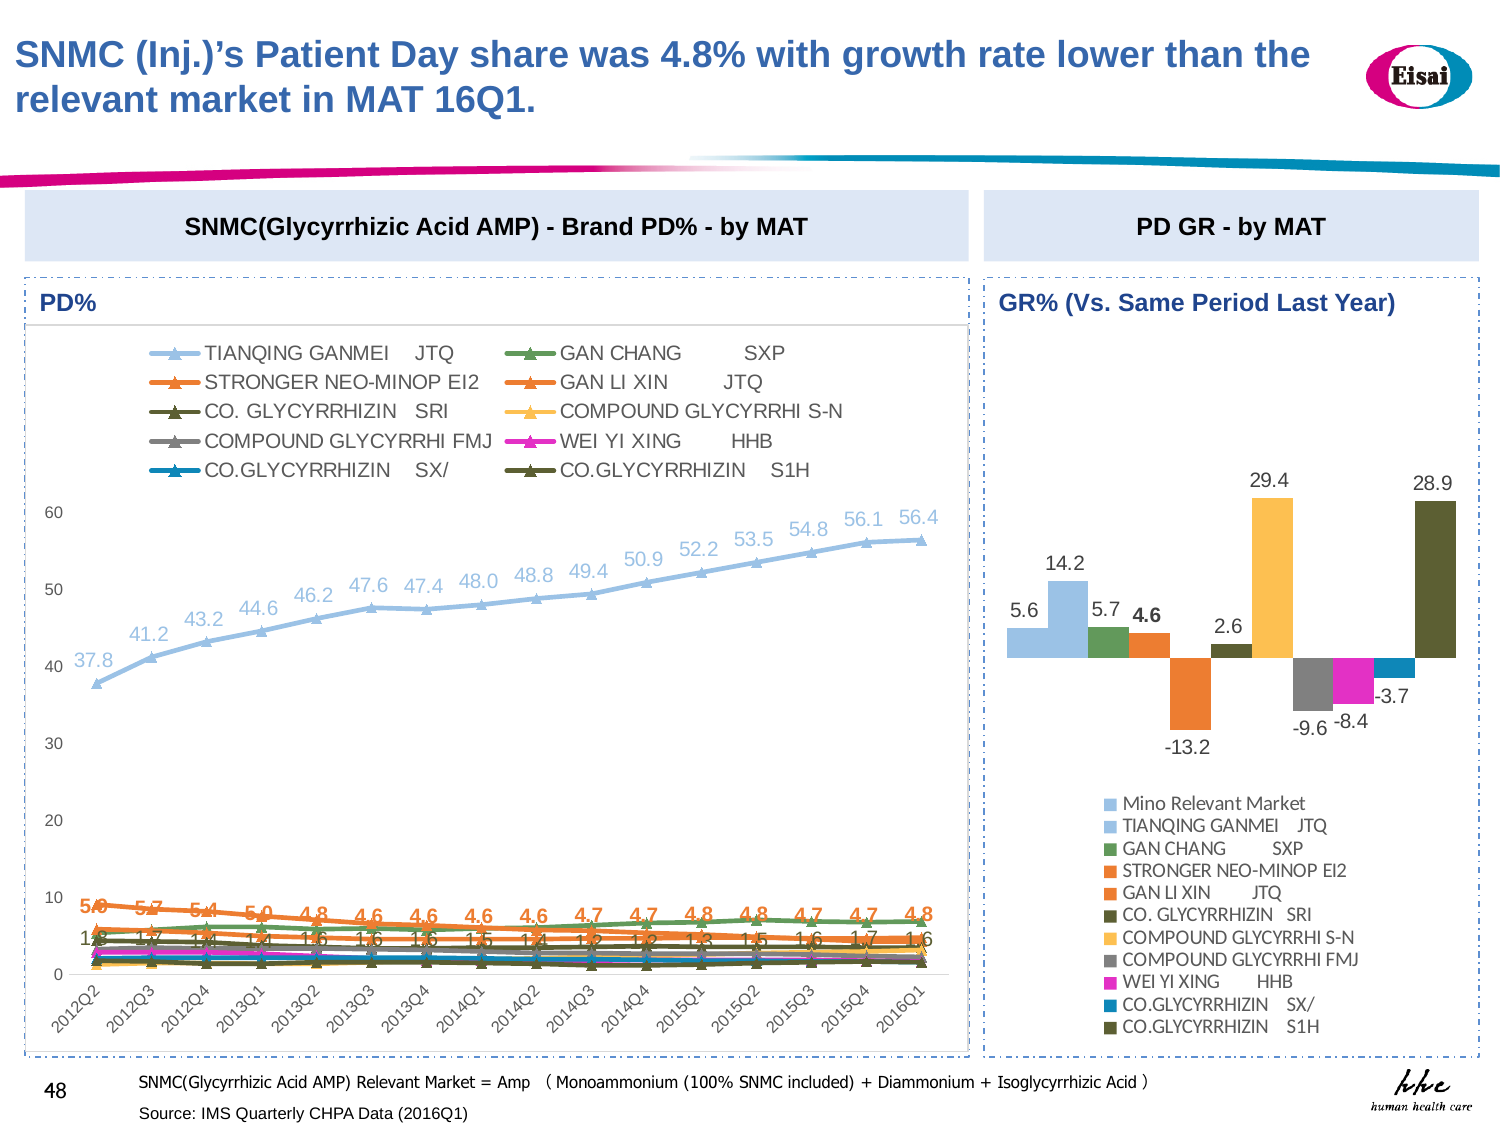

SNMC (Inj.)’s Patient Day share was 4.8% with growth rate lower than the relevant market in MAT 16Q1.
SNMC(Glycyrrhizic Acid AMP) - Brand PD% - by MAT
PD GR - by MAT

PD%
GR% (Vs. Same Period Last Year)

### Chart

| Category | TIANQING GANMEI    JTQ | GAN CHANG          SXP | STRONGER NEO-MINOP EI2 | GAN LI XIN         JTQ | CO. GLYCYRRHIZIN   SRI | COMPOUND GLYCYRRHI S-N | COMPOUND GLYCYRRHI FMJ | WEI YI XING        HHB | CO.GLYCYRRHIZIN    SX/ | CO.GLYCYRRHIZIN    S1H |
|---|---|---|---|---|---|---|---|---|---|---|
| 2012Q2 | 37.8 | 5.4 | 5.9 | 9.1 | 4.4 | 1.3 | 3.3 | 2.9 | 2.1 | 1.8 |
| 2012Q3 | 41.2 | 5.8 | 5.7 | 8.5 | 4.3 | 1.5 | 3.5 | 2.9 | 2.2 | 1.7 |
| 2012Q4 | 43.2 | 6.2 | 5.4 | 8.2 | 4.2 | 1.5 | 3.4 | 2.9 | 2.2 | 1.4 |
| 2013Q1 | 44.6 | 6.2 | 5.0 | 7.6 | 3.8 | 1.4 | 3.4 | 2.7 | 2.2 | 1.4 |
| 2013Q2 | 46.2 | 5.9 | 4.8 | 7.1 | 3.6 | 1.4 | 3.4 | 2.4 | 2.2 | 1.6 |
| 2013Q3 | 47.6 | 6.0 | 4.6 | 6.6 | 3.4 | 1.6 | 3.3 | 2.1 | 2.2 | 1.6 |
| 2013Q4 | 47.4 | 5.8 | 4.6 | 6.4 | 3.4 | 1.8 | 3.2 | 1.8 | 2.2 | 1.6 |
| 2014Q1 | 48.0 | 6.0 | 4.6 | 6.1 | 3.5 | 2.0 | 3.0 | 1.8 | 2.1 | 1.5 |
| 2014Q2 | 48.8 | 6.1 | 4.6 | 5.8 | 3.5 | 2.1 | 2.8 | 1.8 | 2.0 | 1.4 |
| 2014Q3 | 49.4 | 6.4 | 4.7 | 5.7 | 3.6 | 2.3 | 2.8 | 1.8 | 2.0 | 1.2 |
| 2014Q4 | 50.9 | 6.7 | 4.7 | 5.4 | 3.7 | 2.4 | 2.7 | 1.9 | 1.9 | 1.2 |
| 2015Q1 | 52.2 | 6.8 | 4.8 | 5.2 | 3.6 | 2.6 | 2.7 | 1.9 | 1.8 | 1.3 |
| 2015Q2 | 53.5 | 7.1 | 4.8 | 4.9 | 3.6 | 2.8 | 2.7 | 1.9 | 1.8 | 1.5 |
| 2015Q3 | 54.8 | 6.9 | 4.7 | 4.6 | 3.6 | 2.9 | 2.6 | 1.9 | 1.7 | 1.6 |
| 2015Q4 | 56.1 | 6.8 | 4.7 | 4.3 | 3.5 | 3.0 | 2.4 | 1.8 | 1.7 | 1.7 |
| 2016Q1 | 56.4 | 6.9 | 4.8 | 4.3 | 3.5 | 3.2 | 2.3 | 1.7 | 1.6 | 1.6 |

### Chart

| Category |  |  |  |  |  |  |  |  |  |  |  |
|---|---|---|---|---|---|---|---|---|---|---|---|
SNMC(Glycyrrhizic Acid AMP) Relevant Market = Amp（Monoammonium (100% SNMC included) + Diammonium + Isoglycyrrhizic Acid）
48
Source: IMS Quarterly CHPA Data (2016Q1)